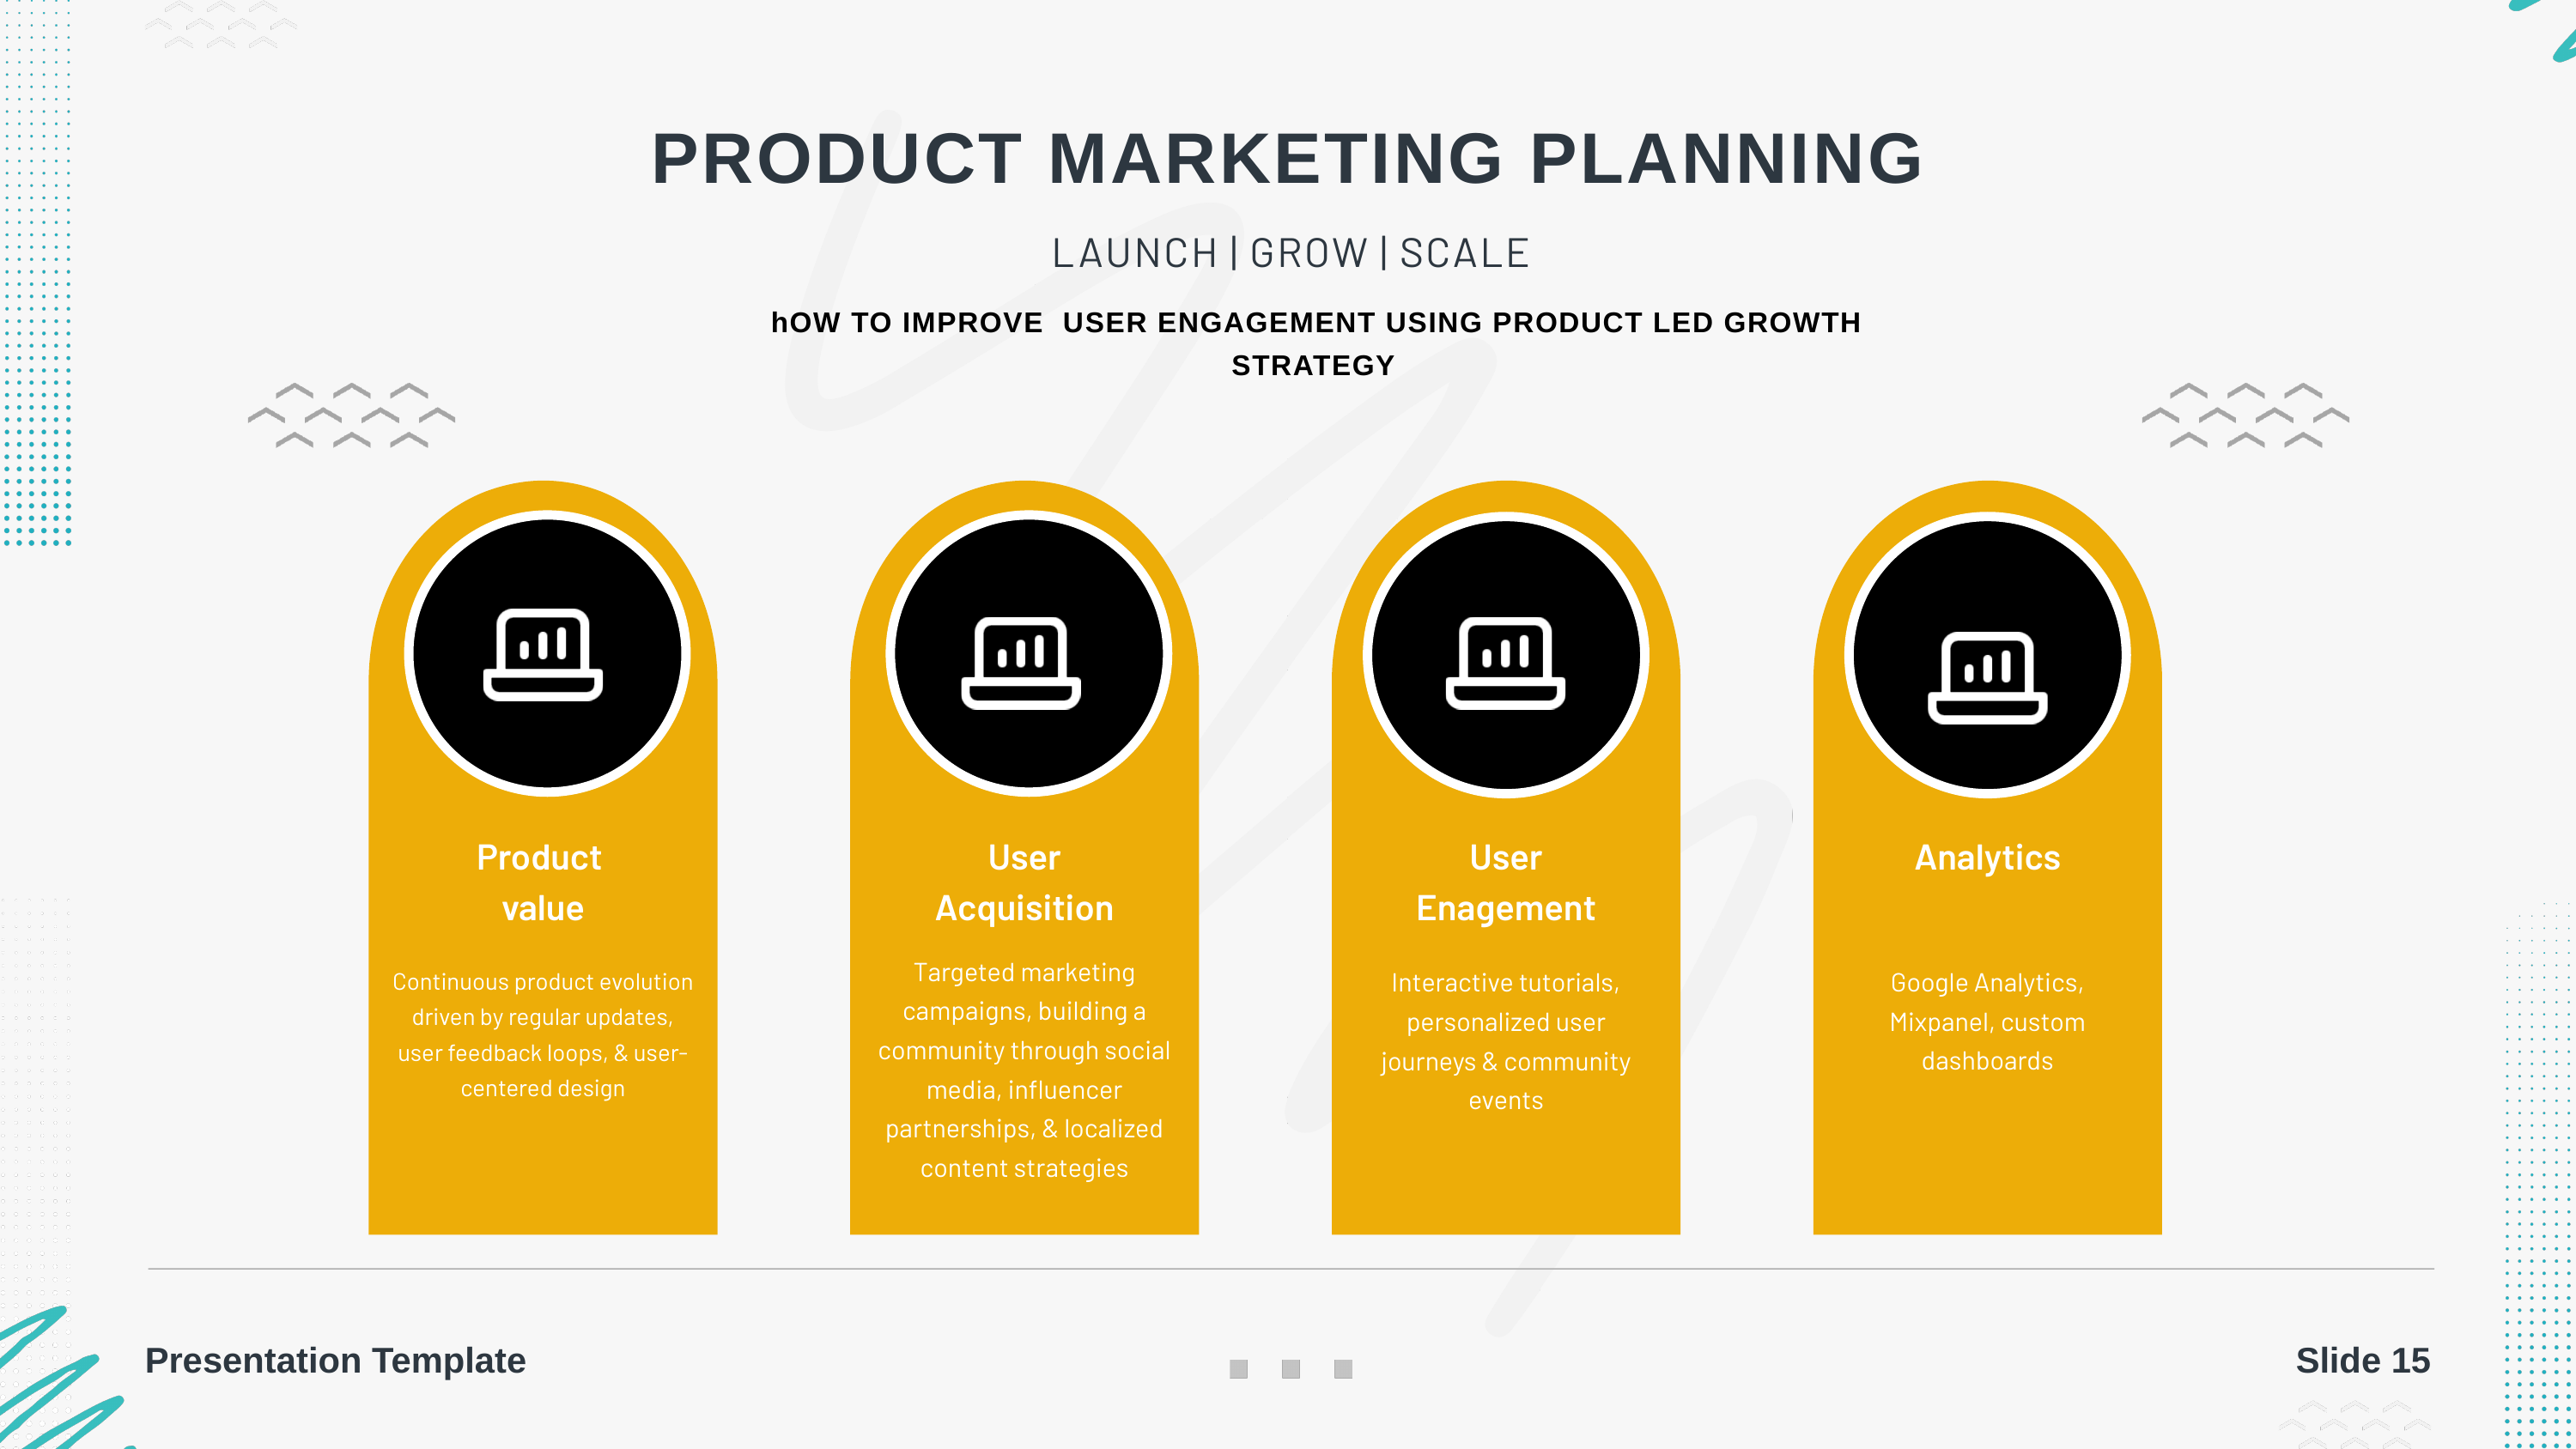

PRODUCT MARKETING PLANNING

LAUNCH | GROW | SCALE
hOW TO IMPROVE  USER ENGAGEMENT USING PRODUCT LED GROWTH STRATEGY

Product
value
User
Acquisition
User
Enagement
Analytics

Targeted marketing
campaigns, building a community through social media, influencer
partnerships, & localized
content strategies

Interactive tutorials,
personalized user
journeys & community
events

Google Analytics,
Mixpanel, custom
dashboards

Continuous product evolution
driven by regular updates,
user feedback loops, & user-
centered design

Presentation Template
Slide 15